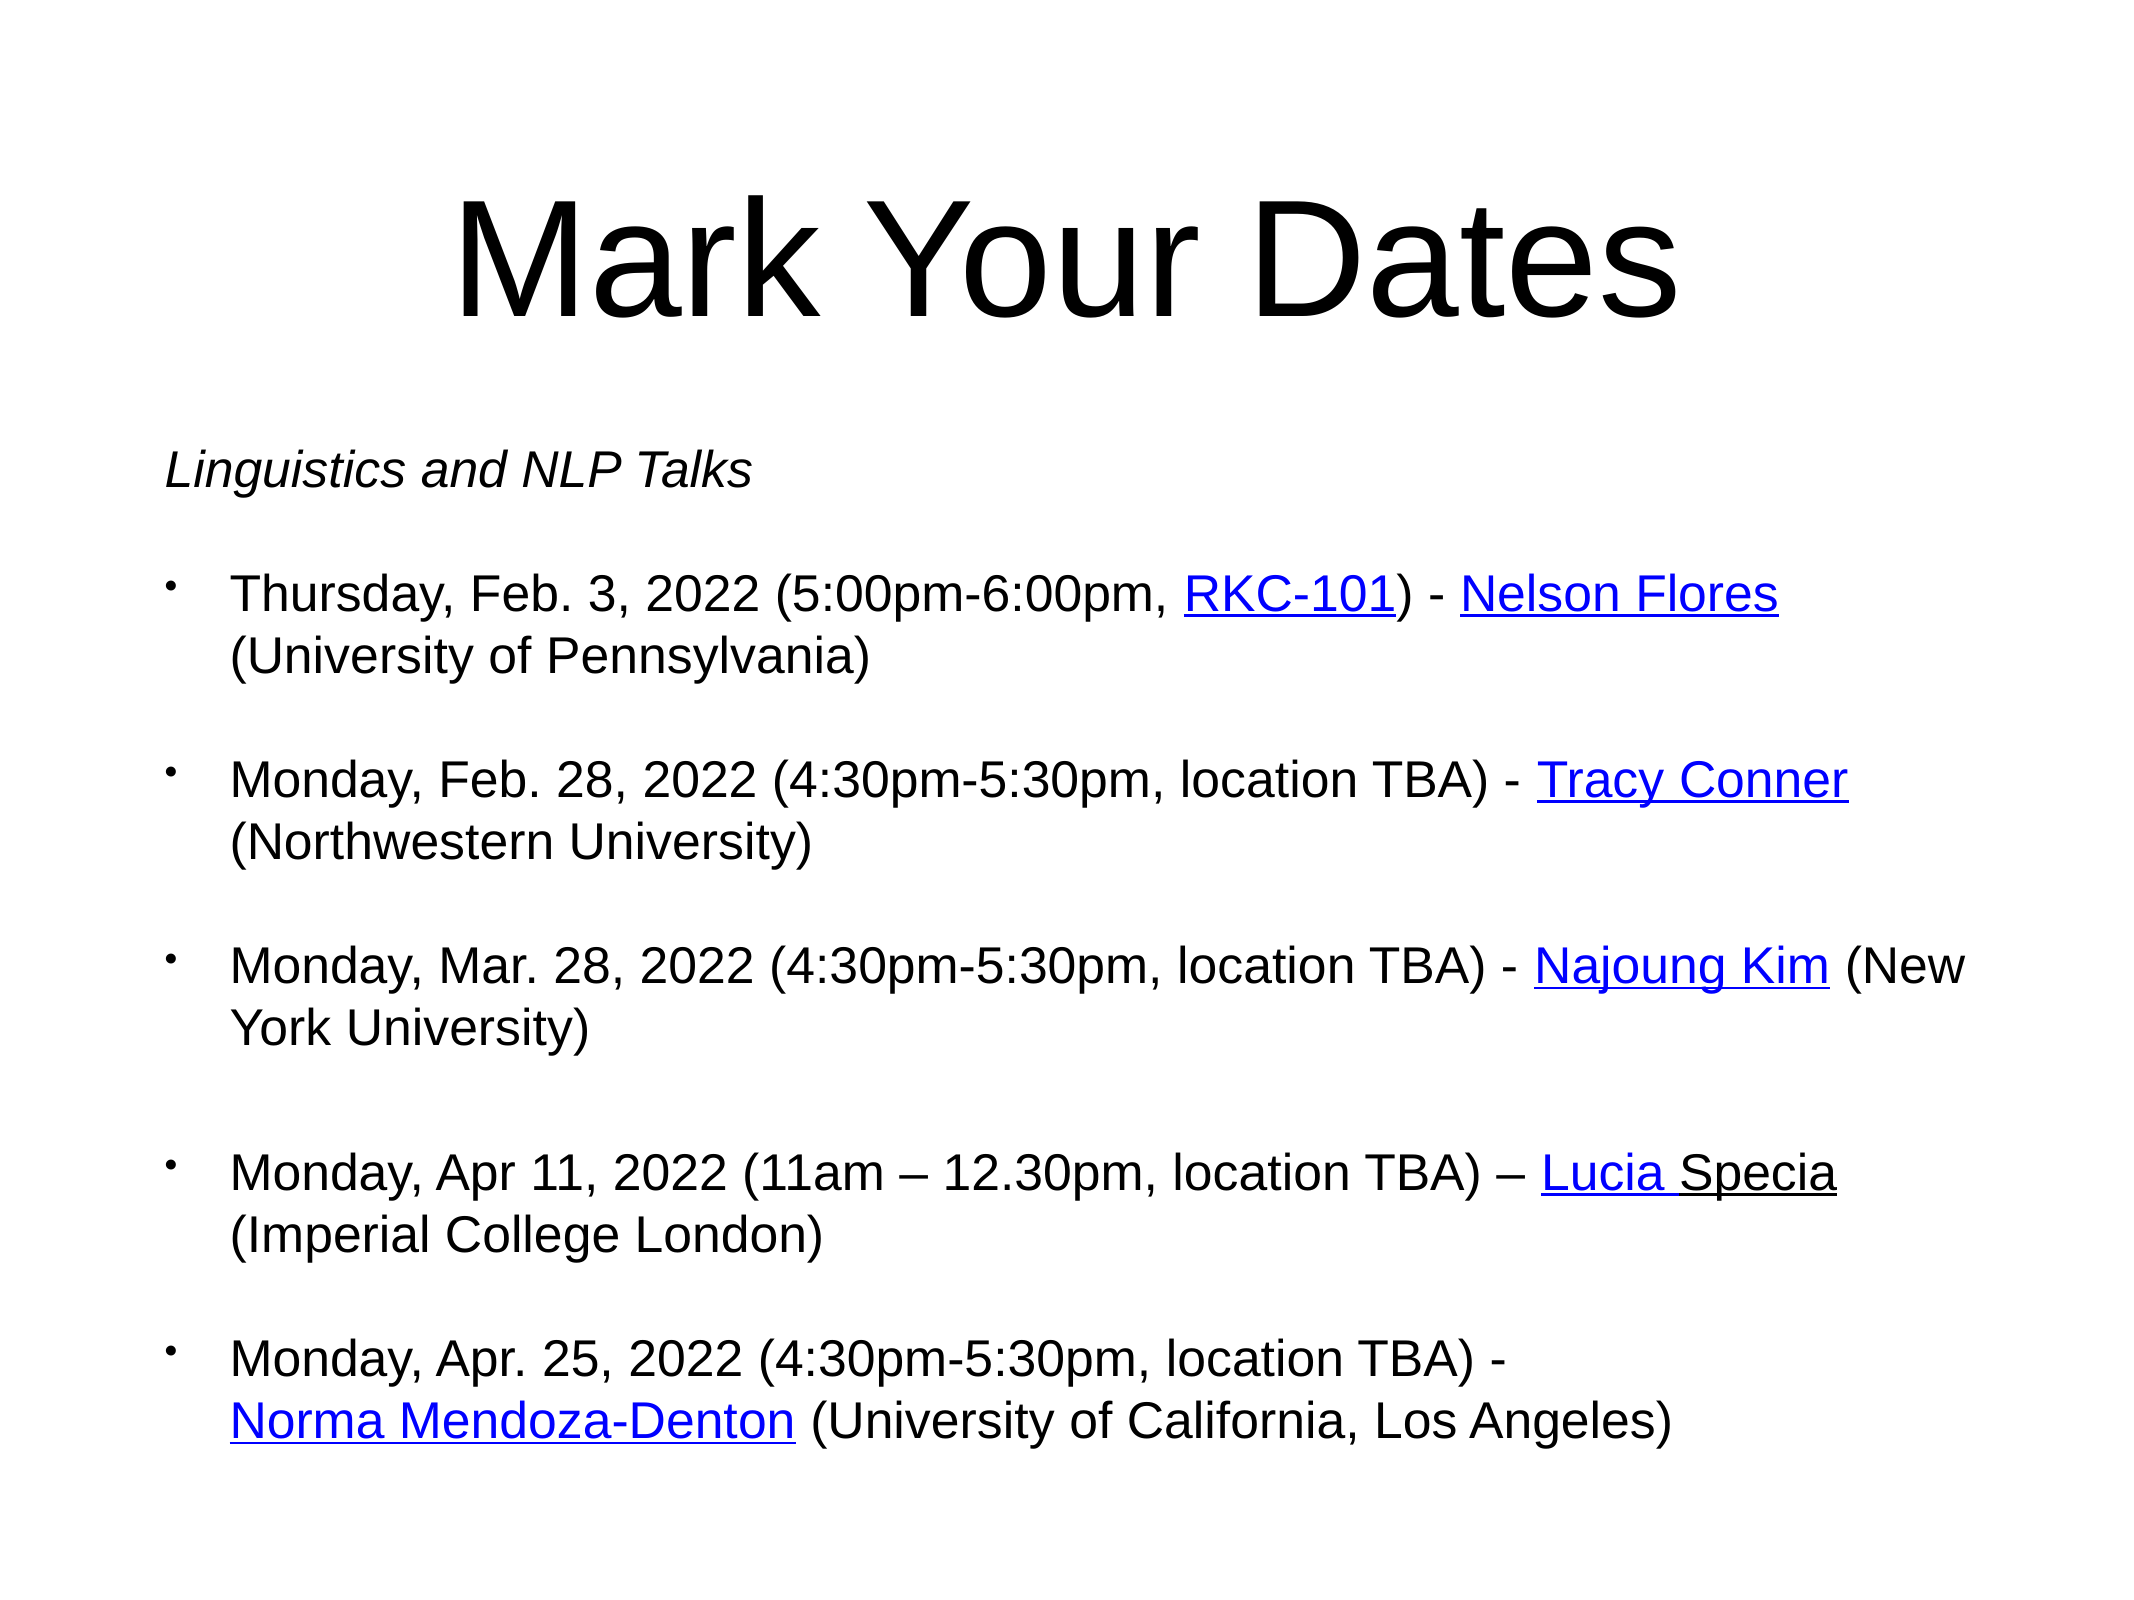

# Mark Your Dates
Linguistics and NLP Talks

Thursday, Feb. 3, 2022 (5:00pm-6:00pm, RKC-101) - Nelson Flores (University of Pennsylvania)
Monday, Feb. 28, 2022 (4:30pm-5:30pm, location TBA) - Tracy Conner (Northwestern University)
Monday, Mar. 28, 2022 (4:30pm-5:30pm, location TBA) - Najoung Kim (New York University)

Monday, Apr 11, 2022 (11am – 12.30pm, location TBA) – Lucia Specia (Imperial College London)

Monday, Apr. 25, 2022 (4:30pm-5:30pm, location TBA) - Norma Mendoza-Denton (University of California, Los Angeles)